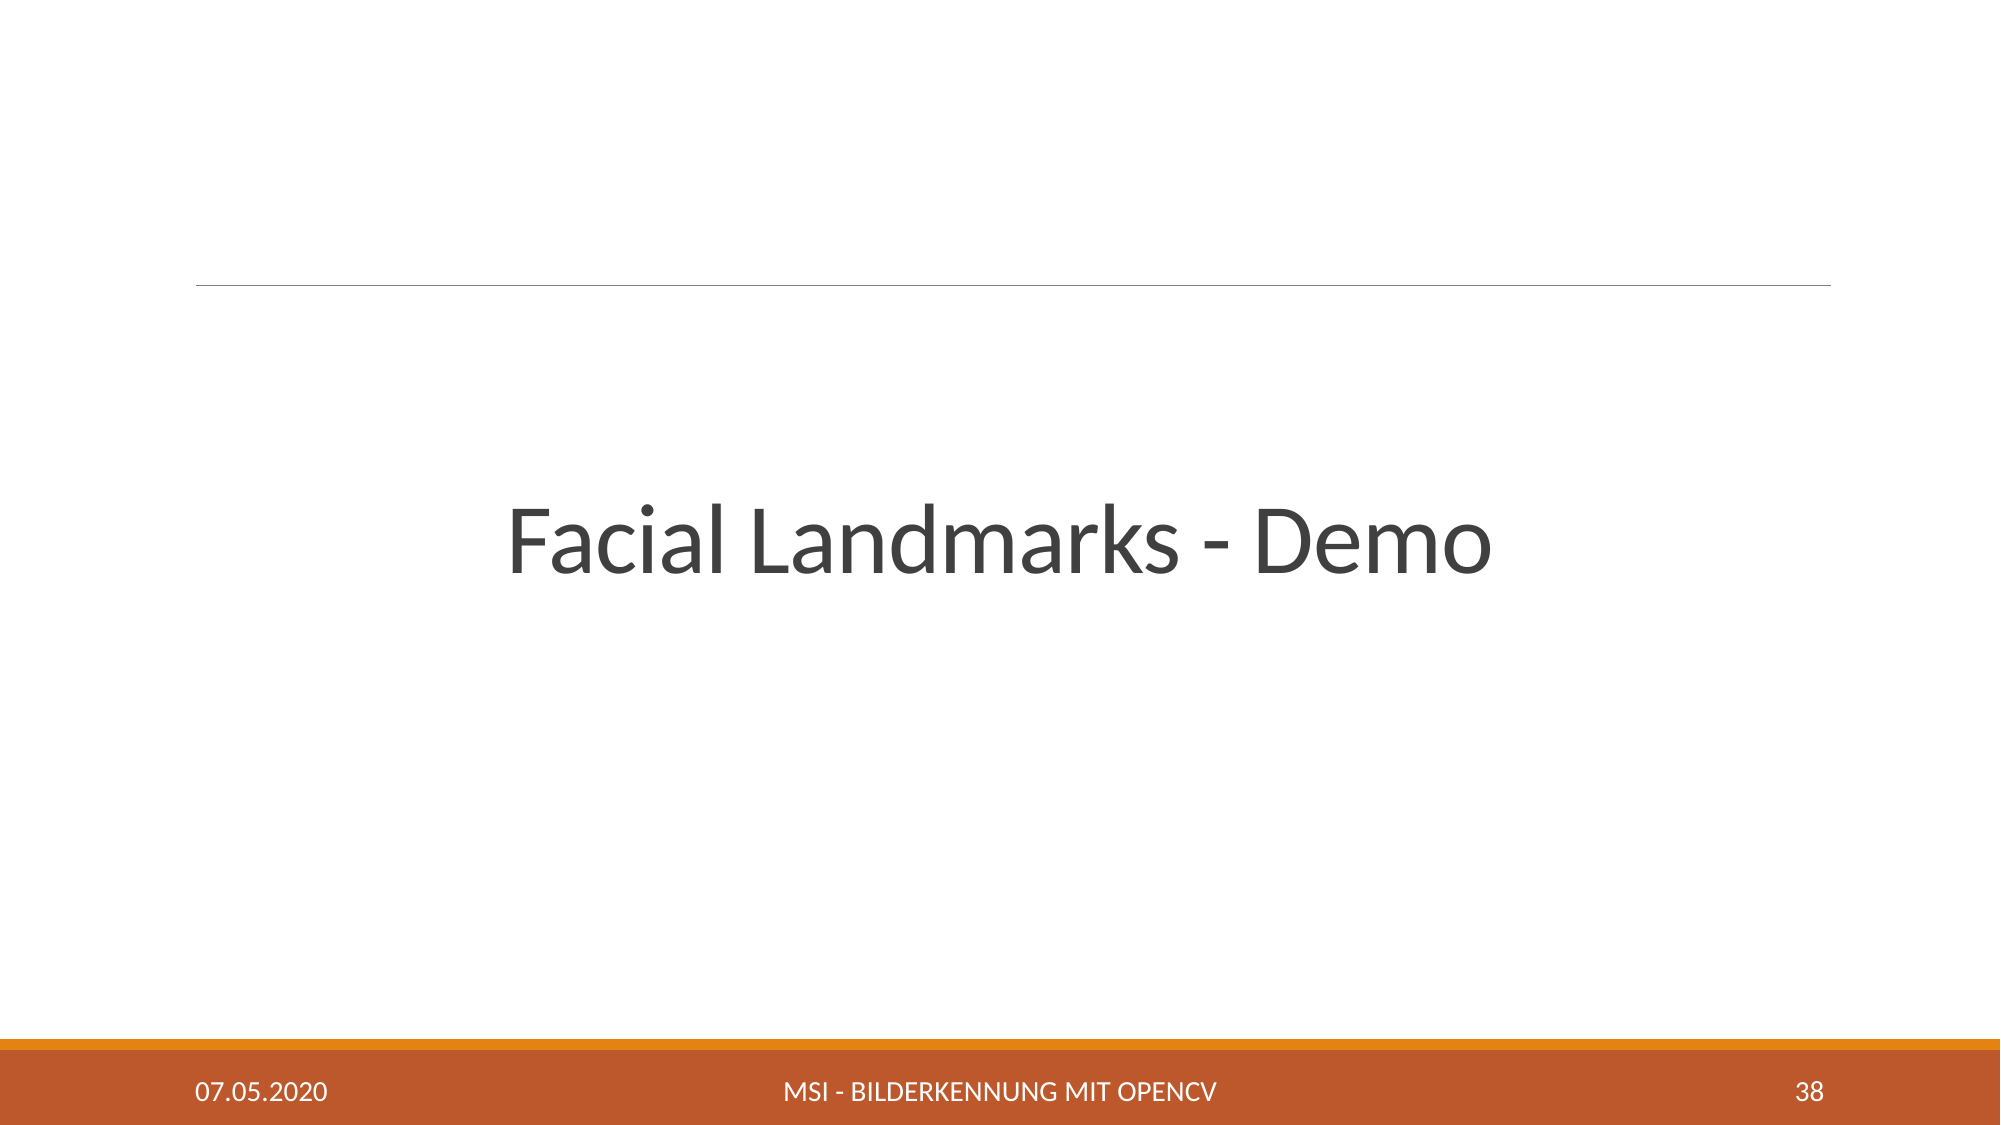

# Facial Landmarks - Demo
07.05.2020
MSI - Bilderkennung mit OpenCV
38